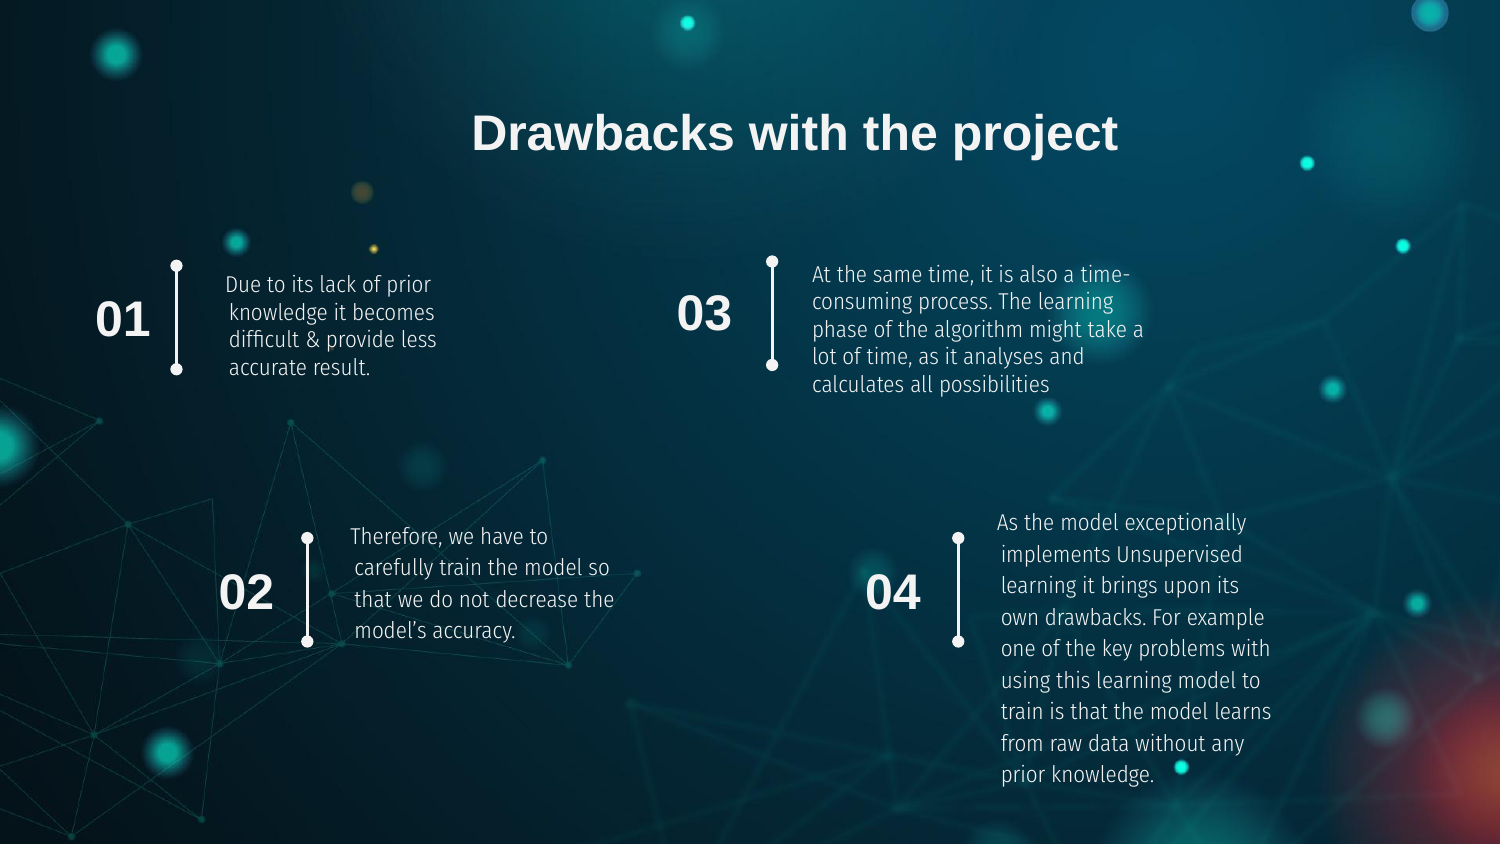

Drawbacks with the project
At the same time, it is also a time-consuming process. The learning phase of the algorithm might take a lot of time, as it analyses and calculates all possibilities
        Due to its lack of prior knowledge it becomes difficult & provide less accurate result.
03
01
        As the model exceptionally implements Unsupervised learning it brings upon its own drawbacks. For example one of the key problems with using this learning model to train is that the model learns from raw data without any prior knowledge.
        Therefore, we have to carefully train the model so that we do not decrease the model’s accuracy.
02
04